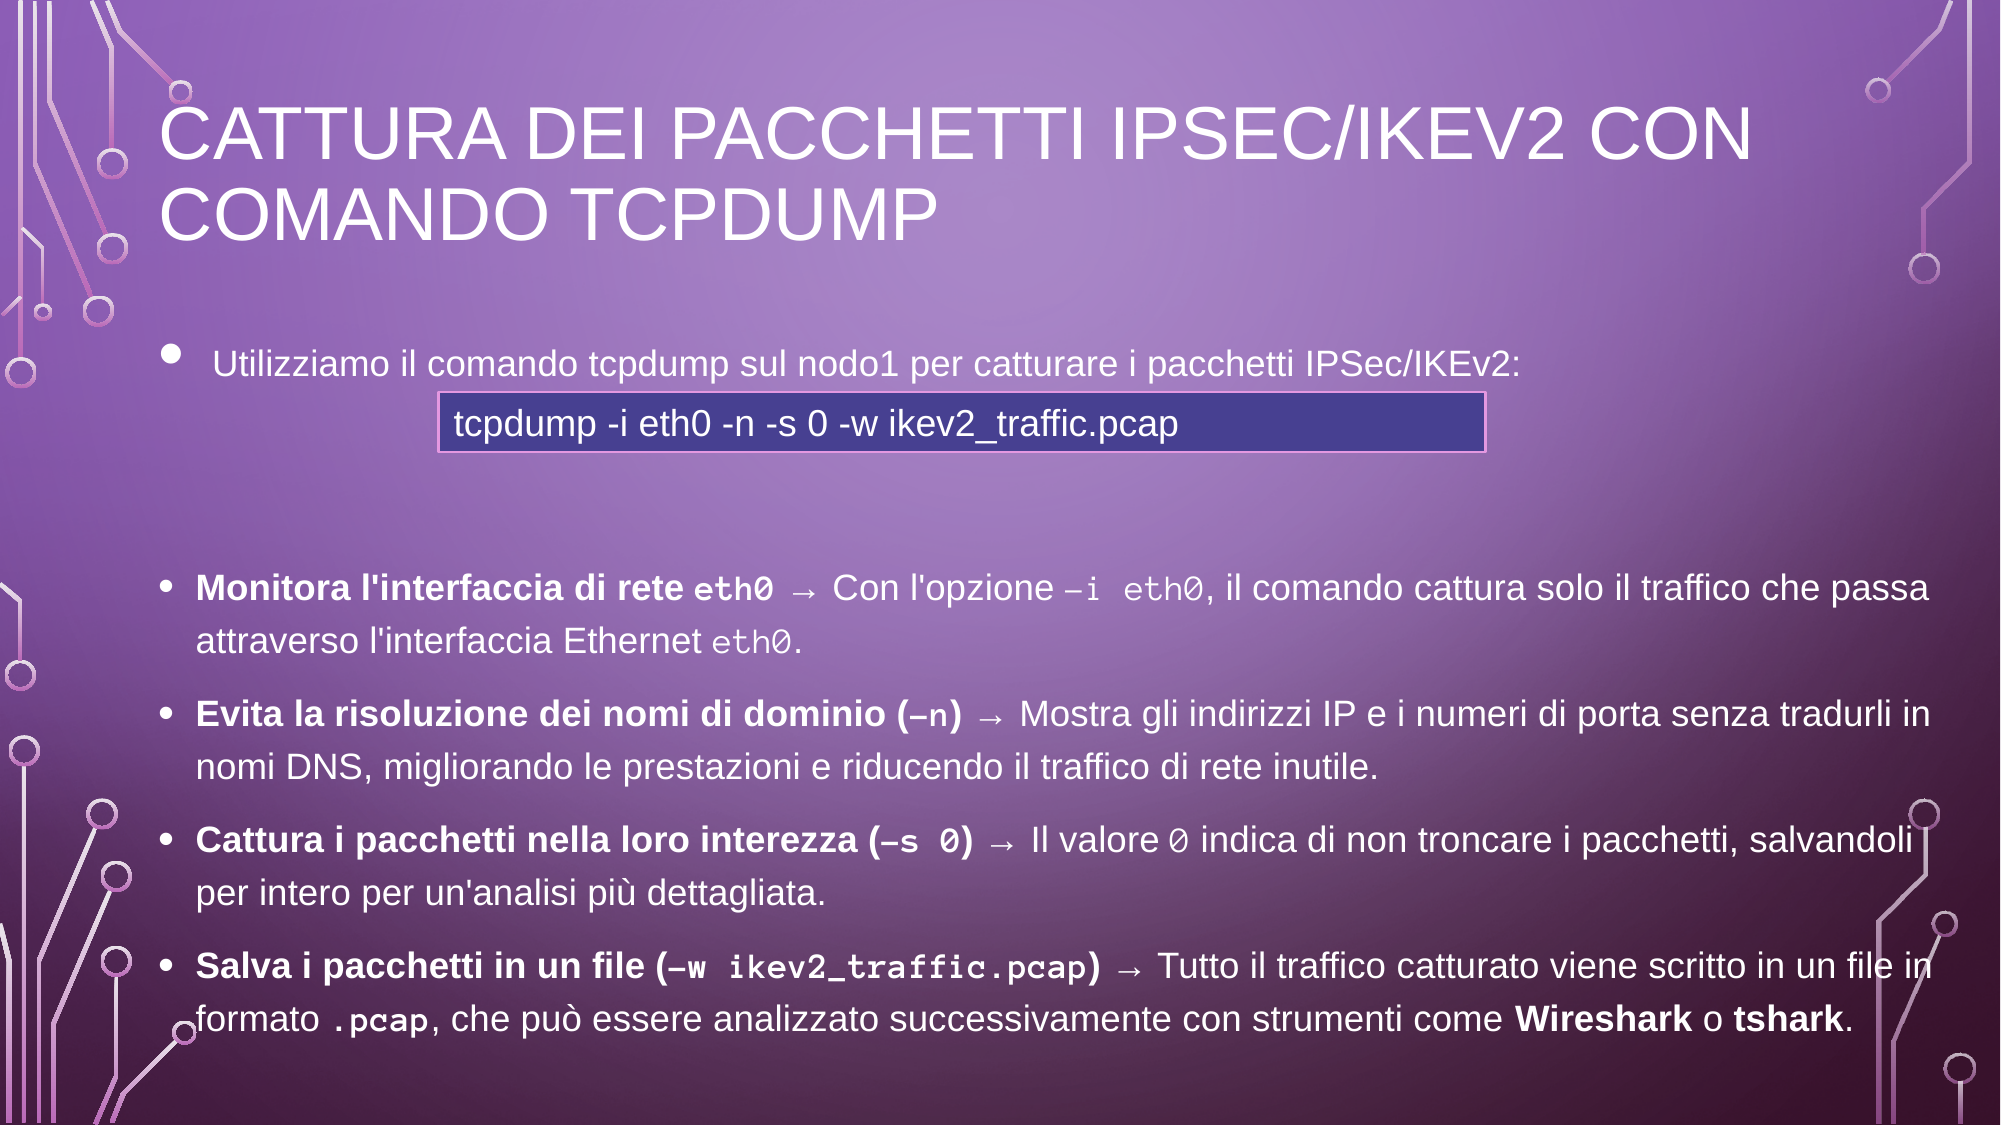

# Cattura dei pacchetti IPSec/IKEv2 con comando tcpdump
 Utilizziamo il comando tcpdump sul nodo1 per catturare i pacchetti IPSec/IKEv2:

Monitora l'interfaccia di rete eth0 → Con l'opzione -i eth0, il comando cattura solo il traffico che passa attraverso l'interfaccia Ethernet eth0.
Evita la risoluzione dei nomi di dominio (-n) → Mostra gli indirizzi IP e i numeri di porta senza tradurli in nomi DNS, migliorando le prestazioni e riducendo il traffico di rete inutile.
Cattura i pacchetti nella loro interezza (-s 0) → Il valore 0 indica di non troncare i pacchetti, salvandoli per intero per un'analisi più dettagliata.
Salva i pacchetti in un file (-w ikev2_traffic.pcap) → Tutto il traffico catturato viene scritto in un file in formato .pcap, che può essere analizzato successivamente con strumenti come Wireshark o tshark.

tcpdump -i eth0 -n -s 0 -w ikev2_traffic.pcap